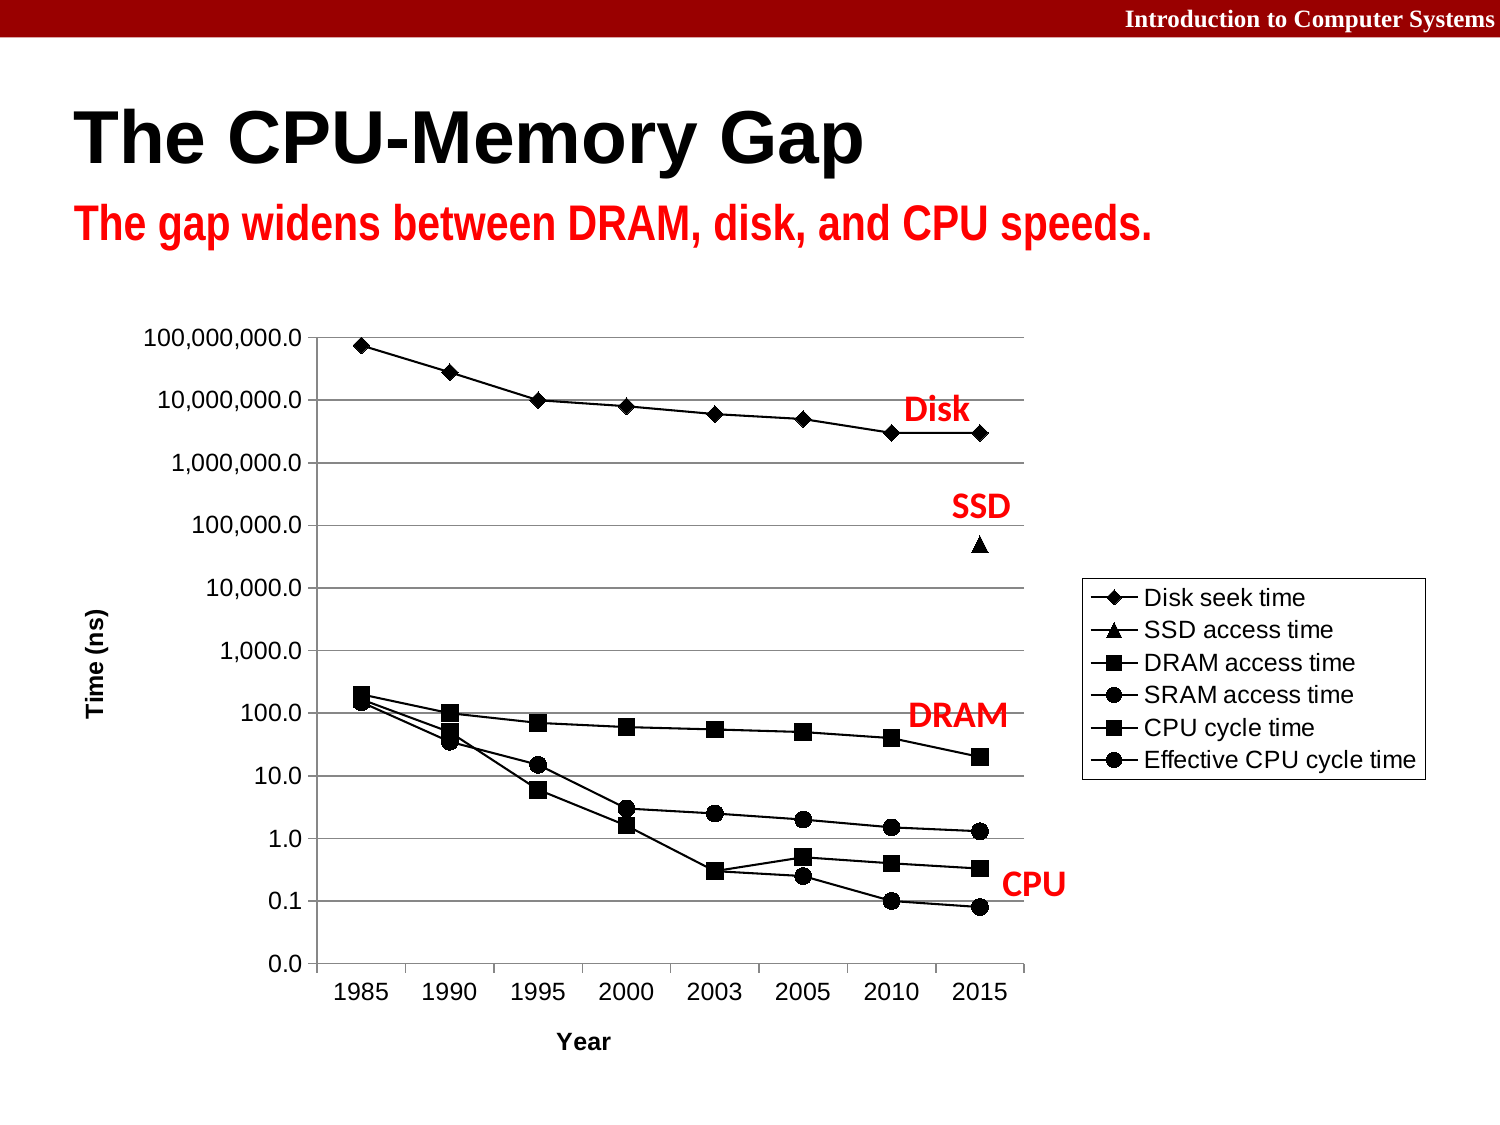

# The CPU-Memory Gap
The gap widens between DRAM, disk, and CPU speeds.

### Chart

| Category | Disk seek time | SSD access time | DRAM access time | SRAM access time | CPU cycle time | Effective CPU cycle time |
|---|---|---|---|---|---|---|
| 1985 | 75000000.0 | None | 200.0 | 150.0 | 166.0 | None |
| 1990 | 28000000.0 | None | 100.0 | 35.0 | 50.0 | None |
| 1995 | 10000000.0 | None | 70.0 | 15.0 | 6.0 | None |
| 2000 | 8000000.0 | None | 60.0 | 3.0 | 1.6 | None |
| 2003 | 6000000.0 | None | 55.0 | 2.5 | 0.3 | 0.3 |
| 2005 | 5000000.0 | None | 50.0 | 2.0 | 0.5 | 0.25 |
| 2010 | 3000000.0 | None | 40.0 | 1.5 | 0.4 | 0.1 |
| 2015 | 3000000.0 | 50000.0 | 20.0 | 1.3 | 0.33 | 0.08 |
Disk
SSD
DRAM
CPU